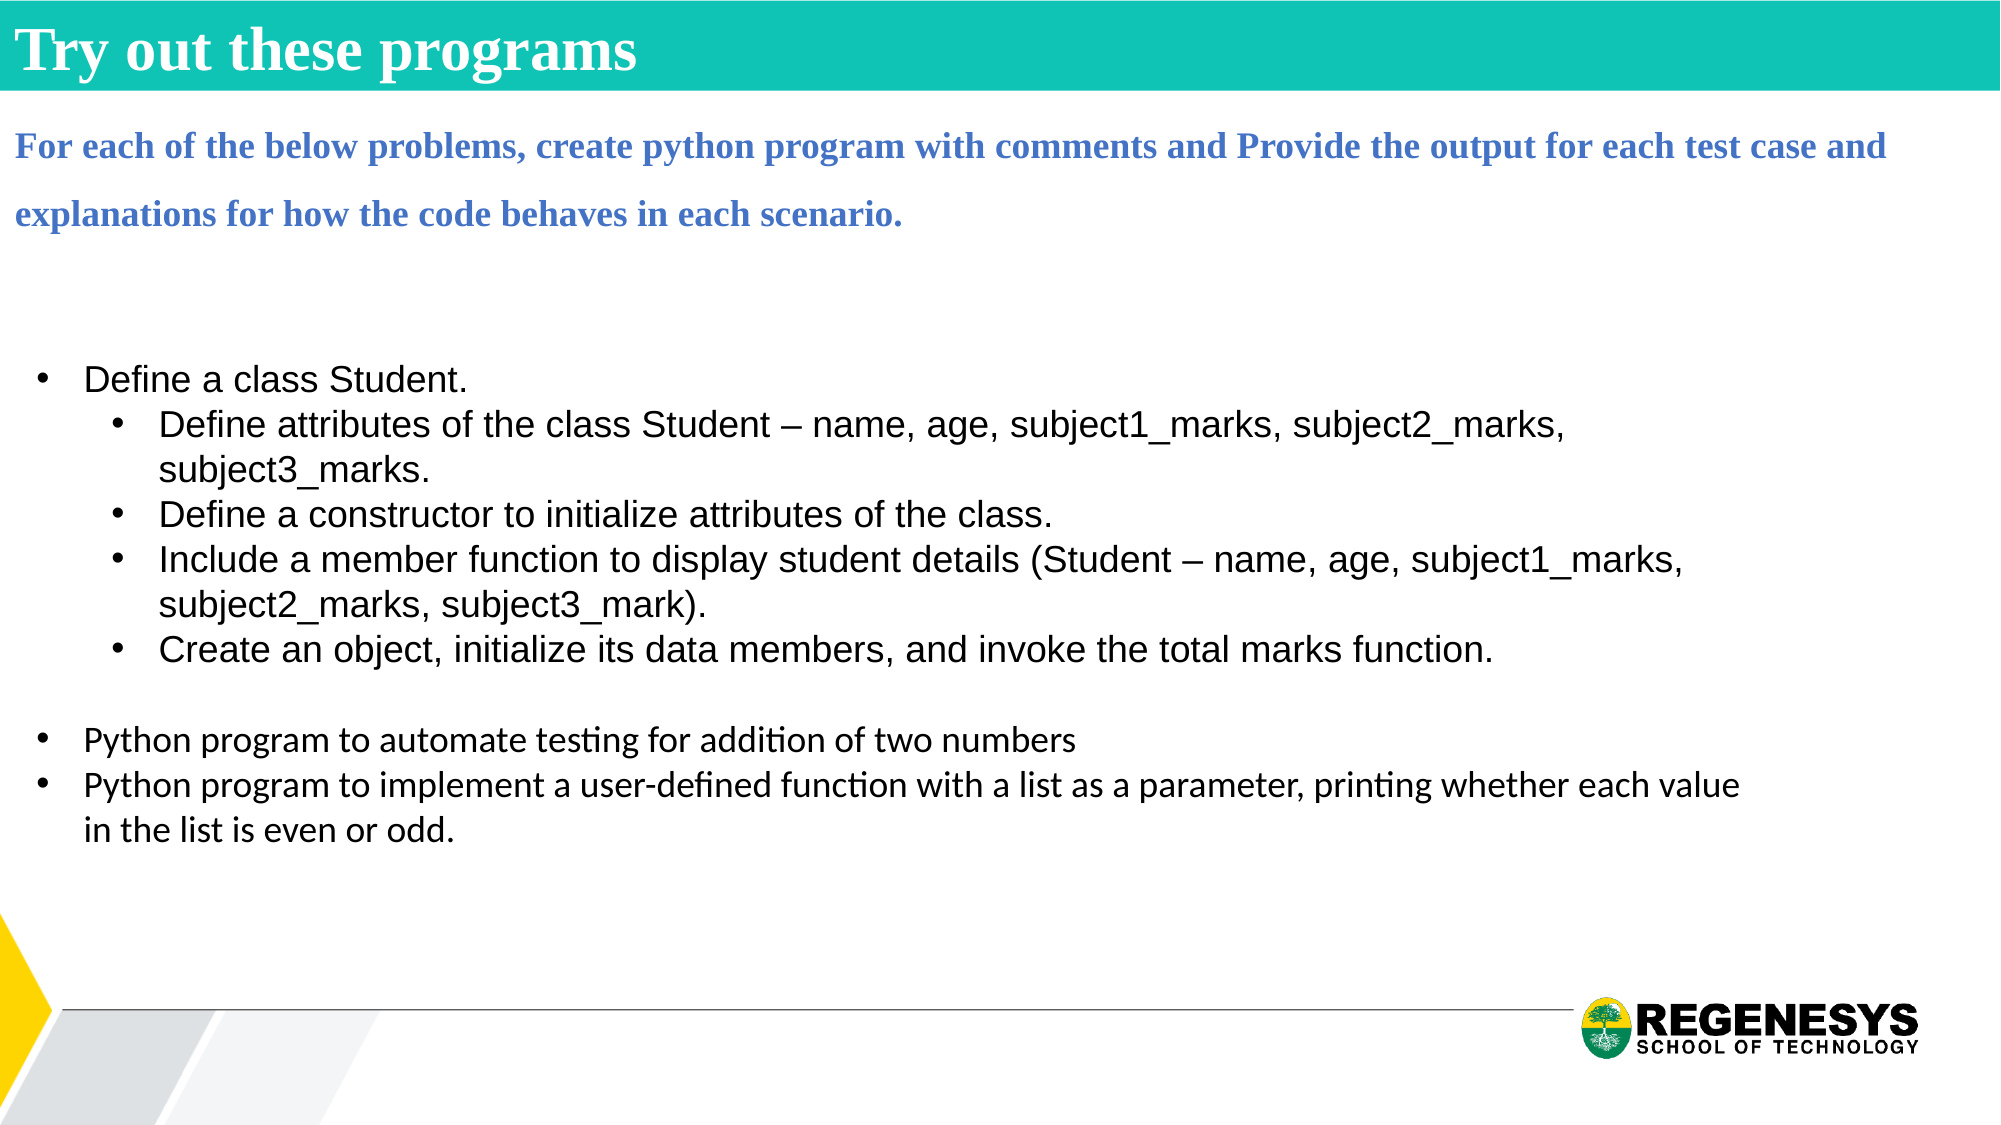

Try out these programs
For each of the below problems, create python program with comments and Provide the output for each test case and explanations for how the code behaves in each scenario.

Define a class Student.
Define attributes of the class Student – name, age, subject1_marks, subject2_marks, subject3_marks.
Define a constructor to initialize attributes of the class.
Include a member function to display student details (Student – name, age, subject1_marks, subject2_marks, subject3_mark).
Create an object, initialize its data members, and invoke the total marks function.

Python program to automate testing for addition of two numbers
Python program to implement a user-defined function with a list as a parameter, printing whether each value in the list is even or odd.